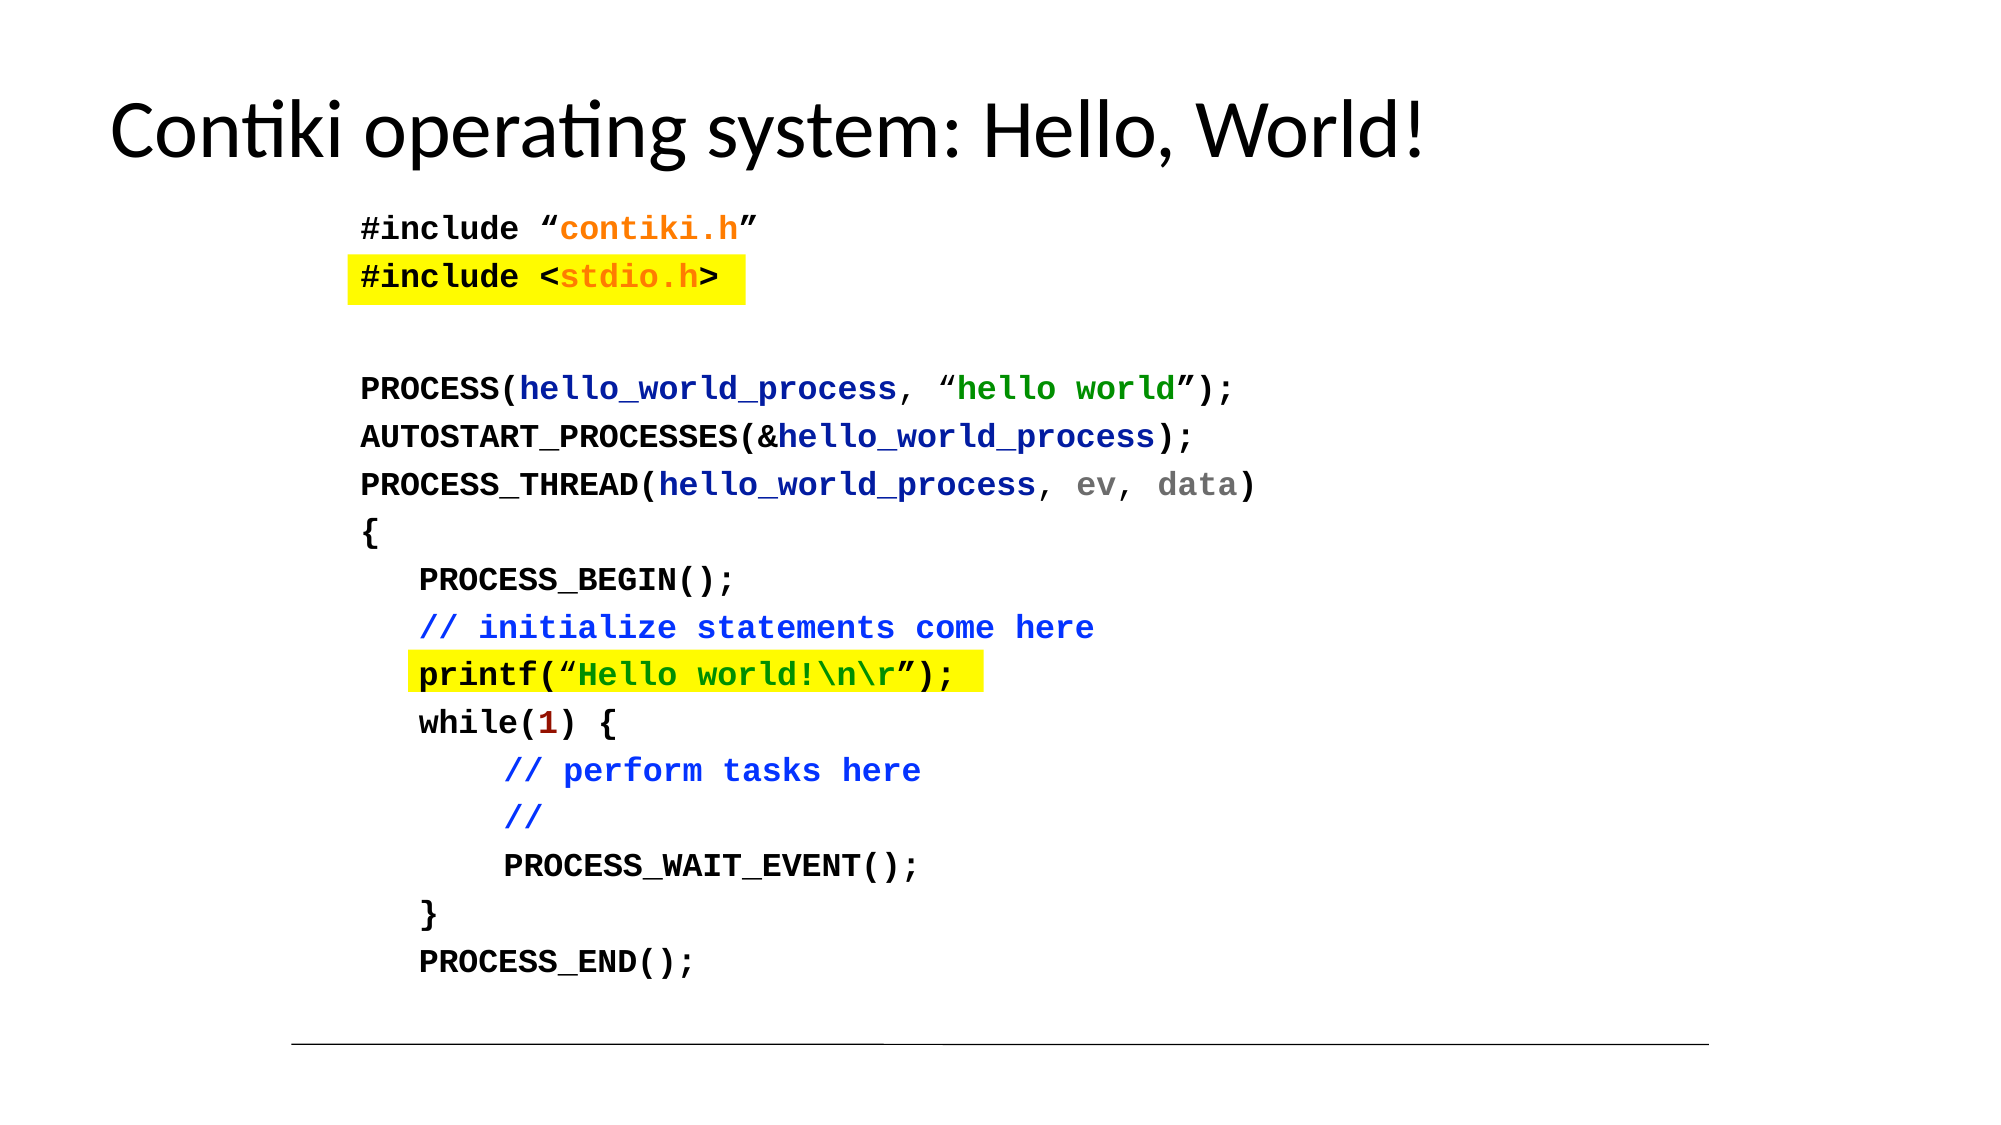

# Contiki operating system: Hello, World!
#include “contiki.h”
#include <stdio.h>

PROCESS(hello_world_process, “hello world”);  AUTOSTART_PROCESSES(&hello_world_process);  PROCESS_THREAD(hello_world_process, ev, data)
{
PROCESS_BEGIN();
// initialize statements come here

printf(“Hello world!\n\r”);
while(1) {
// perform tasks here
//  PROCESS_WAIT_EVENT();
}
PROCESS_END();